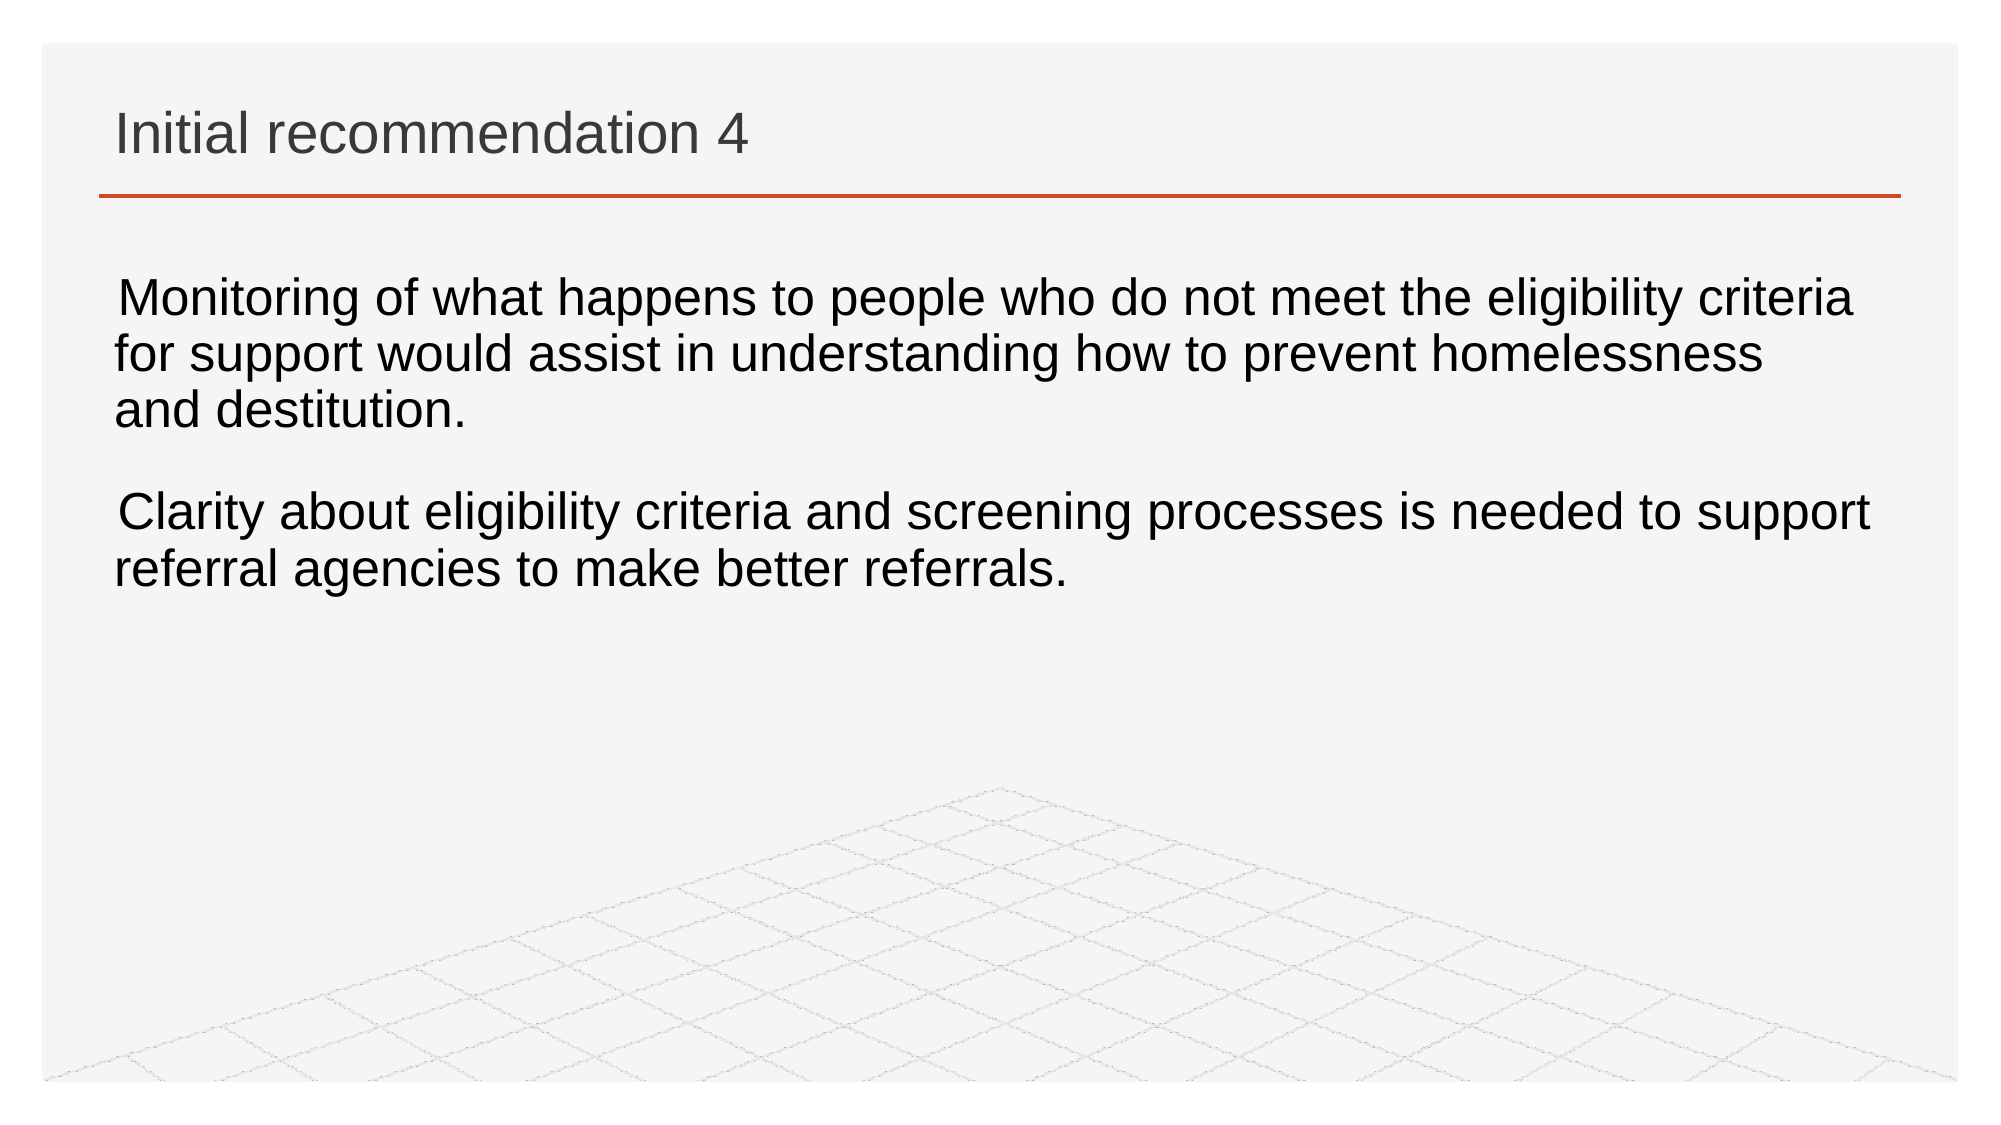

# Initial recommendation 4
Monitoring of what happens to people who do not meet the eligibility criteria for support would assist in understanding how to prevent homelessness and destitution.
Clarity about eligibility criteria and screening processes is needed to support referral agencies to make better referrals.